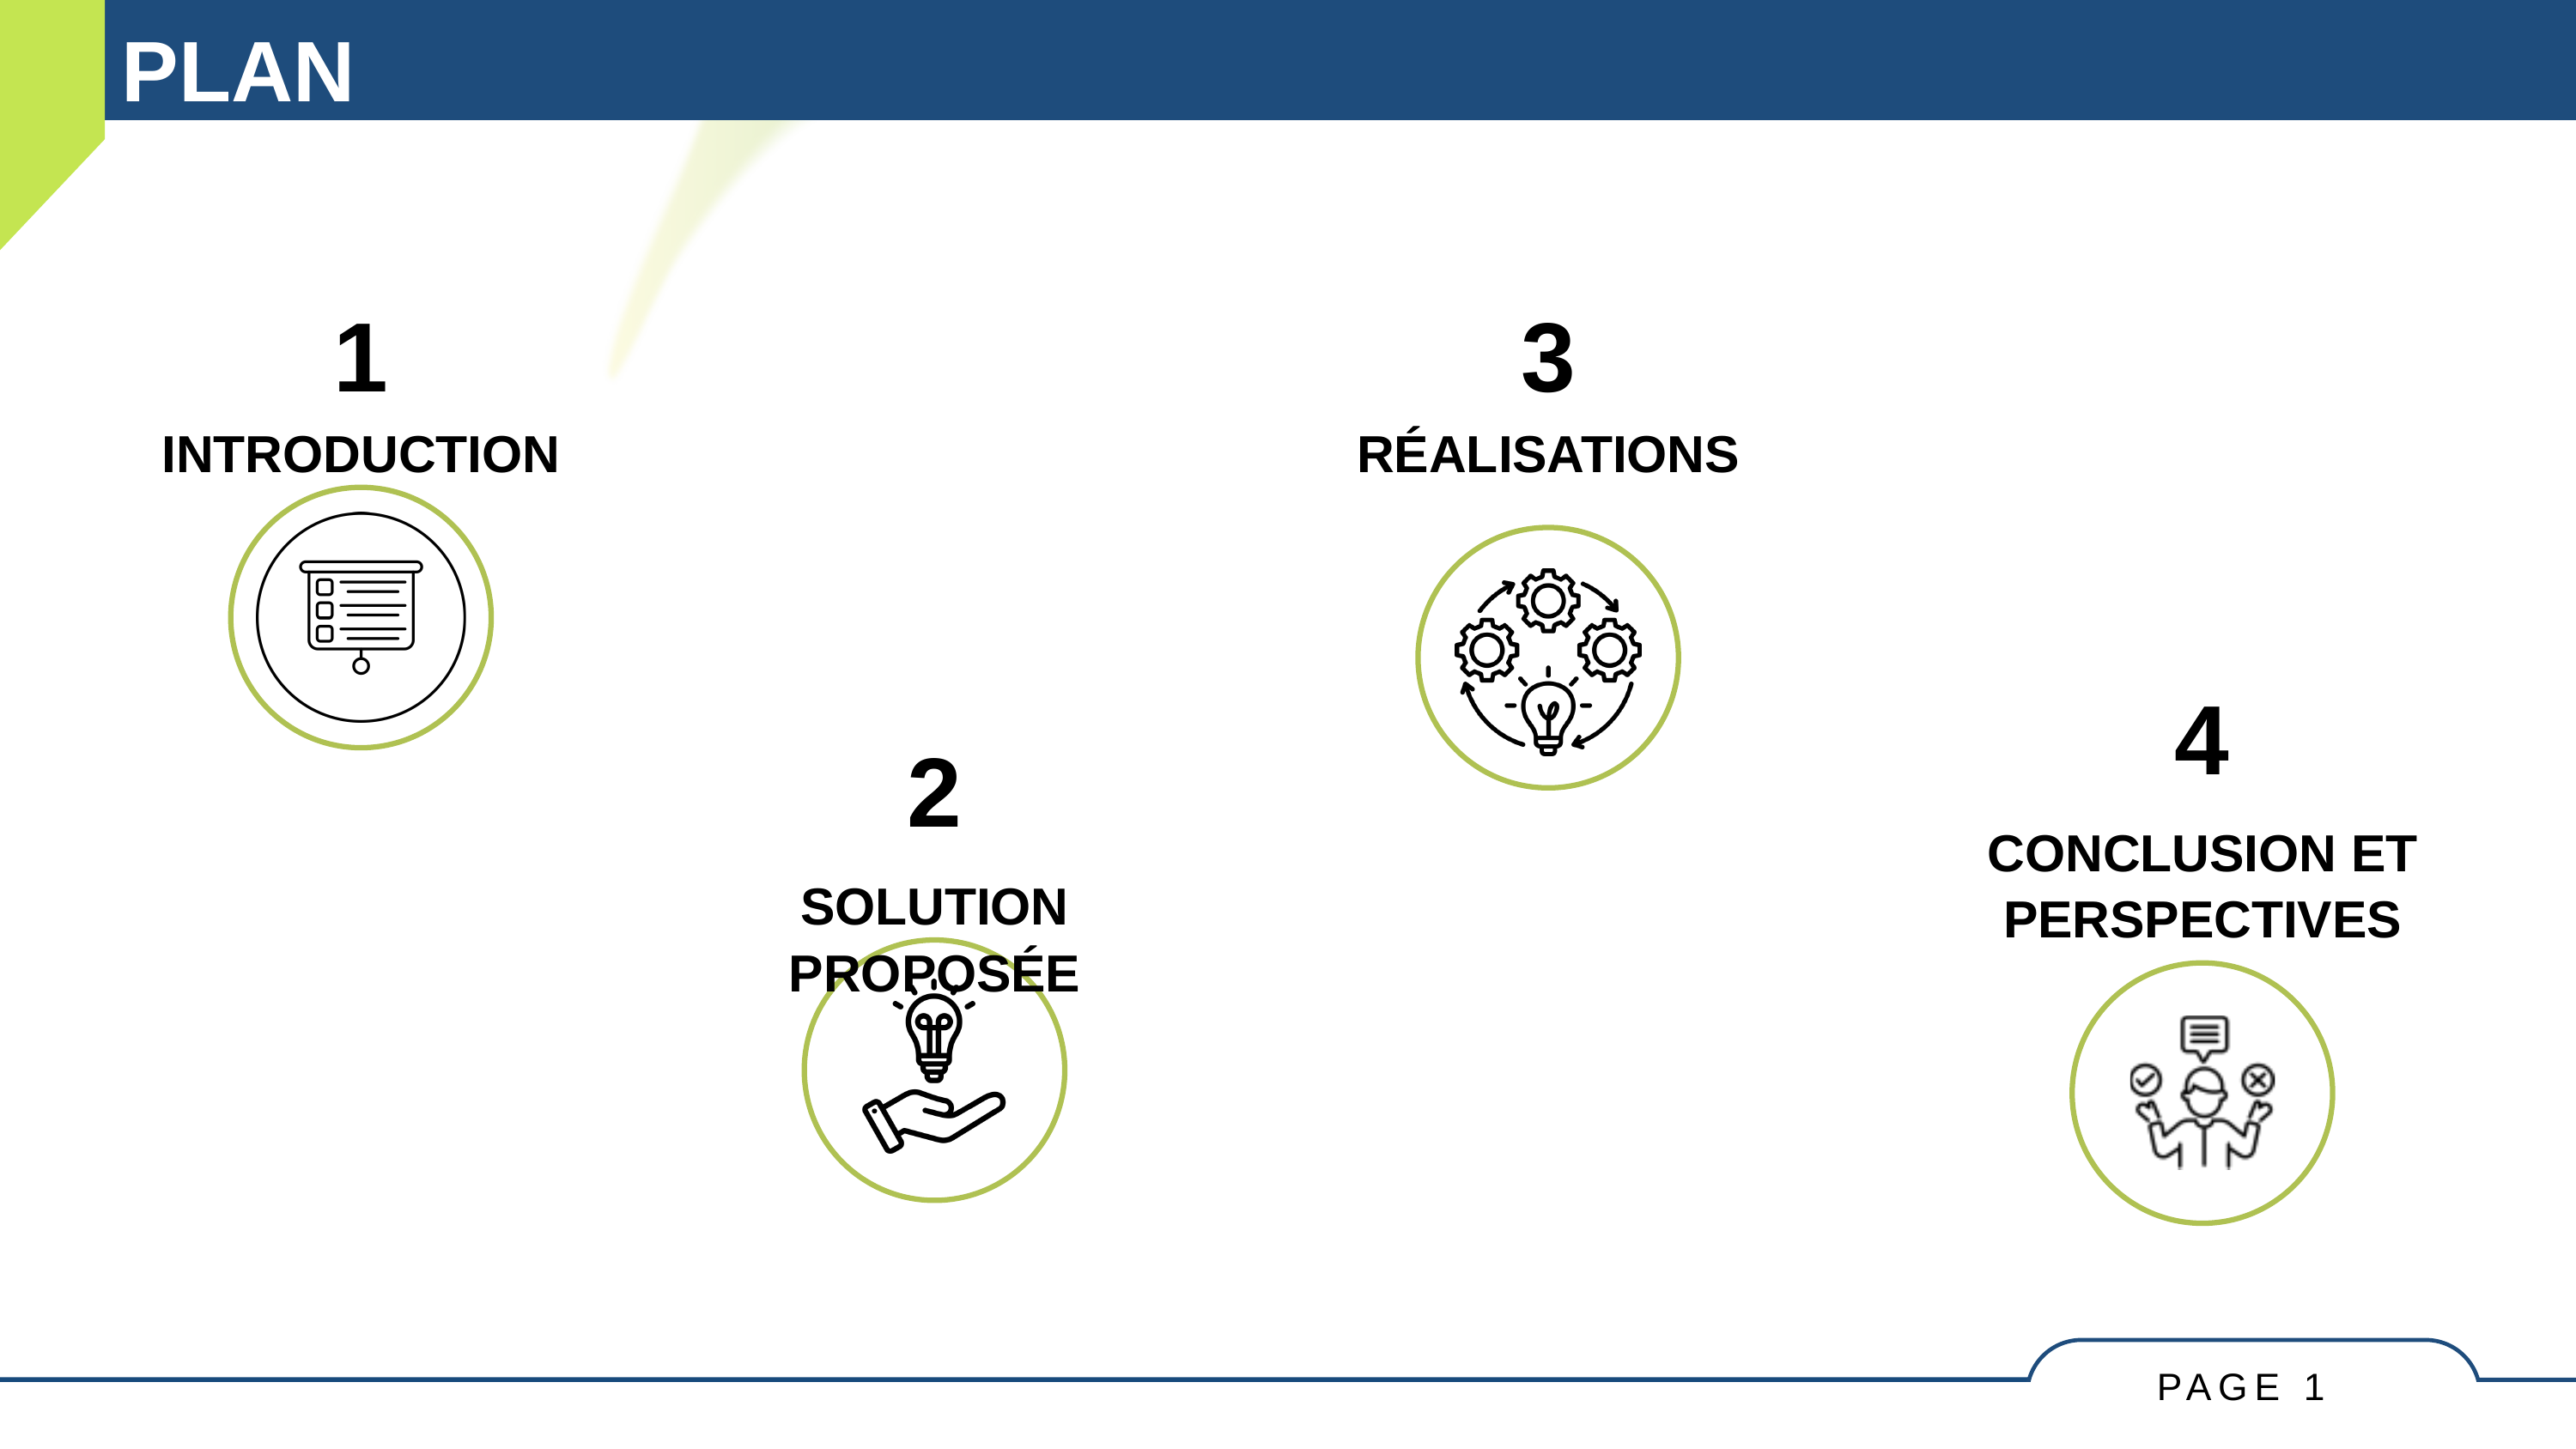

PLAN
1
INTRODUCTION

3
RÉALISATIONS

4
2
CONCLUSION ET PERSPECTIVES
SOLUTION PROPOSÉE

PAGE 1